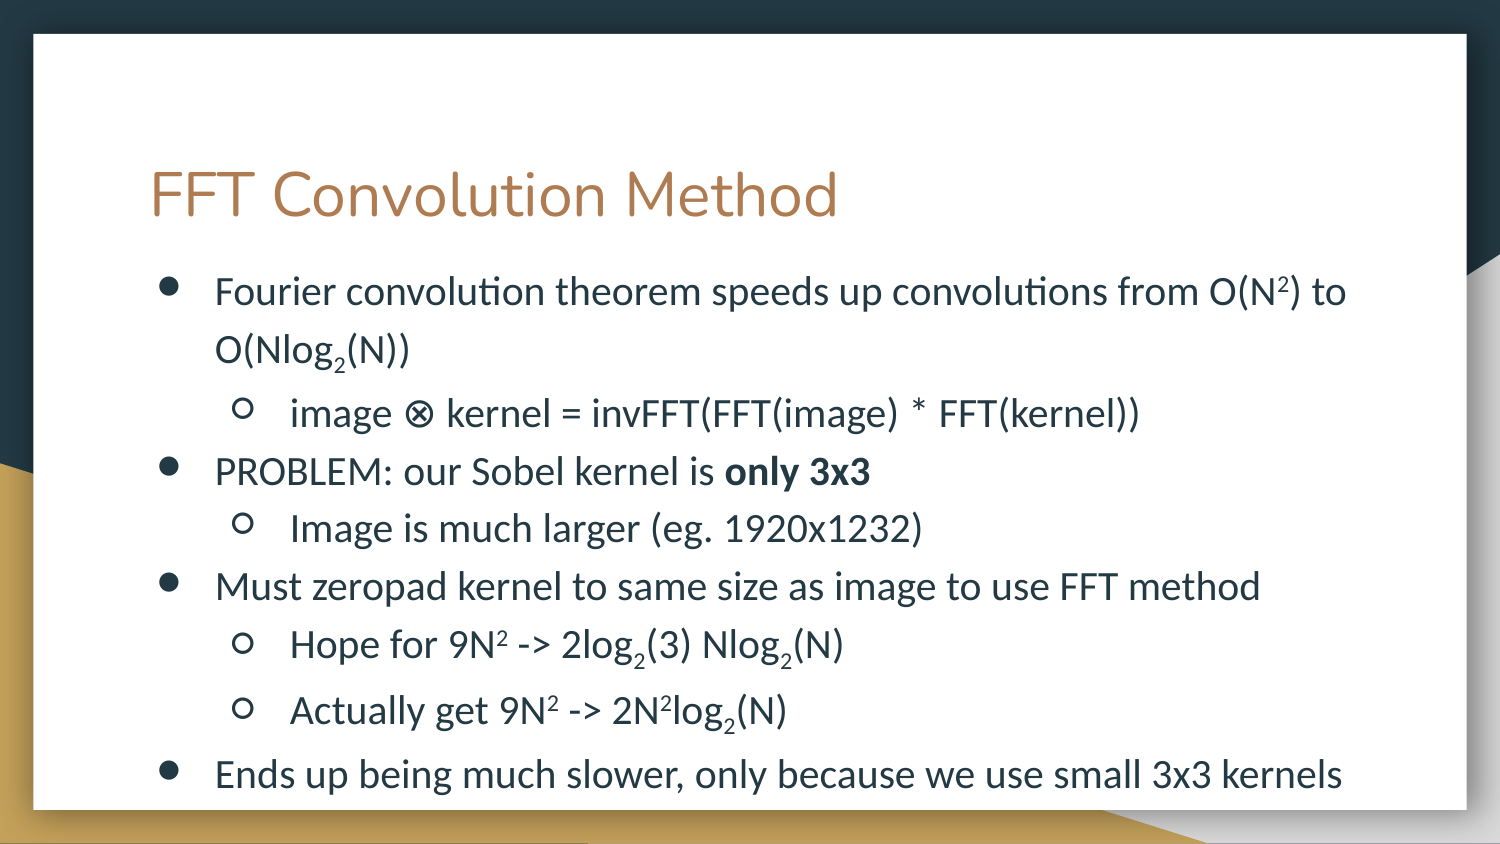

# FFT Convolution Method
Fourier convolution theorem speeds up convolutions from O(N2) to O(Nlog2(N))
image ⊗ kernel = invFFT(FFT(image) * FFT(kernel))
PROBLEM: our Sobel kernel is only 3x3
Image is much larger (eg. 1920x1232)
Must zeropad kernel to same size as image to use FFT method
Hope for 9N2 -> 2log2(3) Nlog2(N)
Actually get 9N2 -> 2N2log2(N)
Ends up being much slower, only because we use small 3x3 kernels